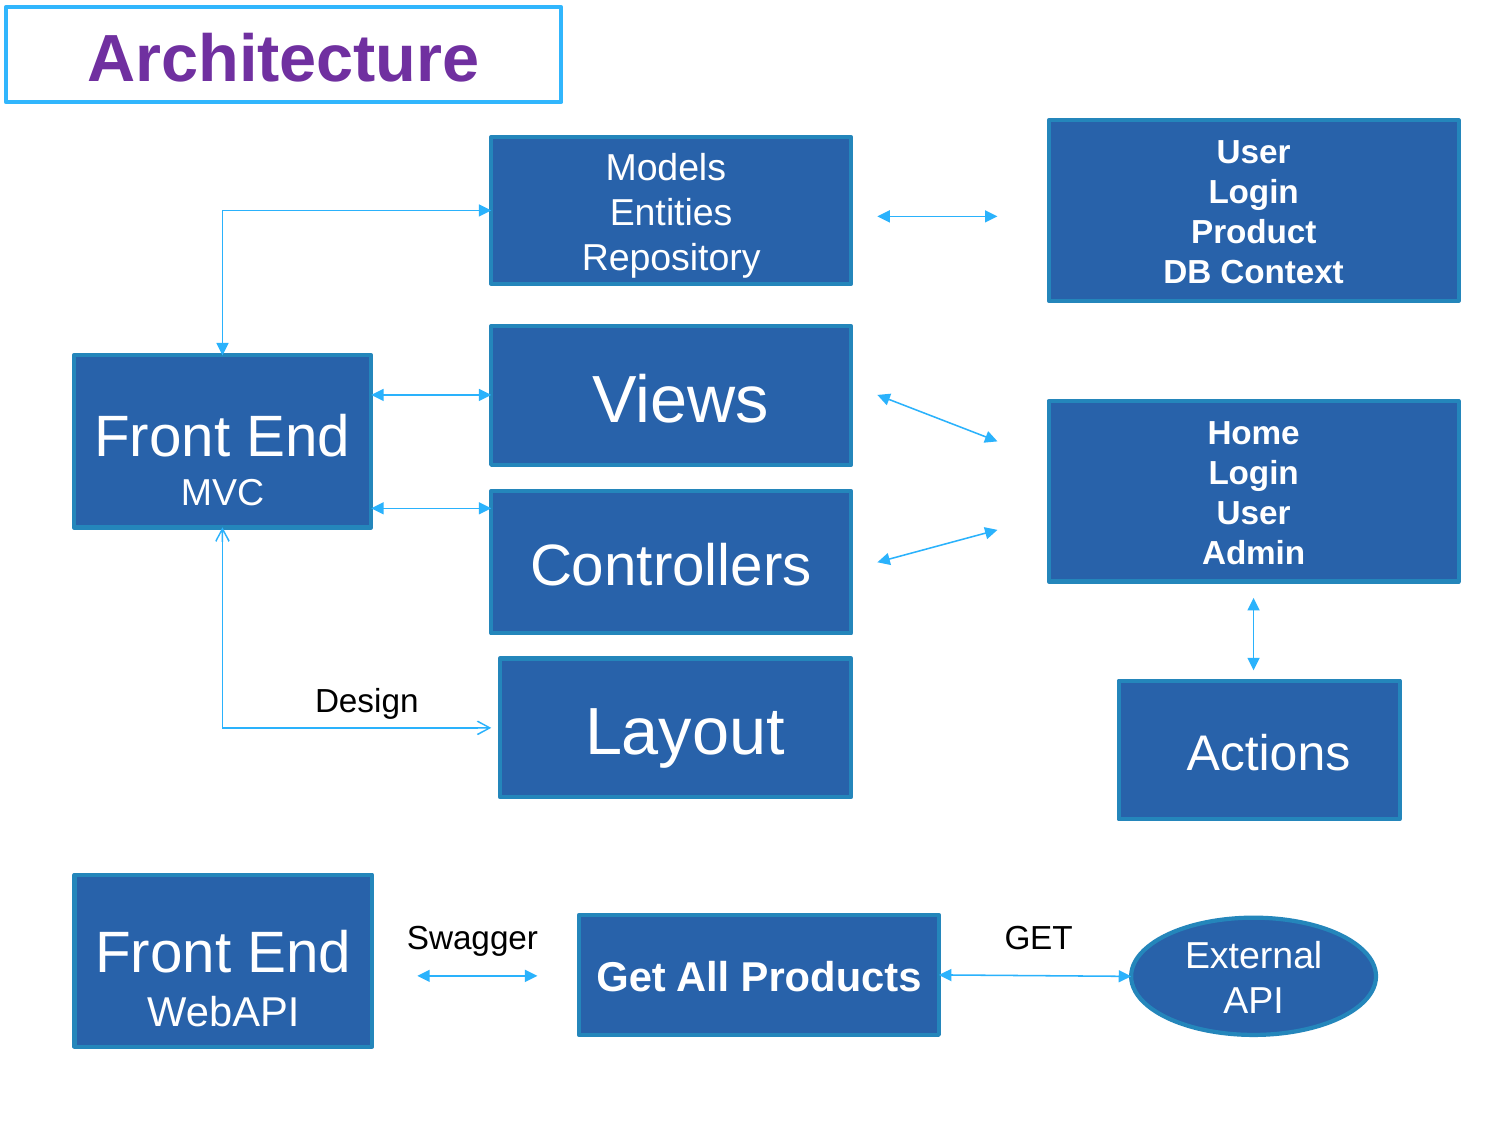

Architecture

User
Login
Product
DB Context
Models
Entities
Repository

Views

Front End
MVC

Home
Login
User
Admin
Controllers
Layout
 Design
Actions

Front End
WebAPI

 Swagger
 GET
Get All Products
External API